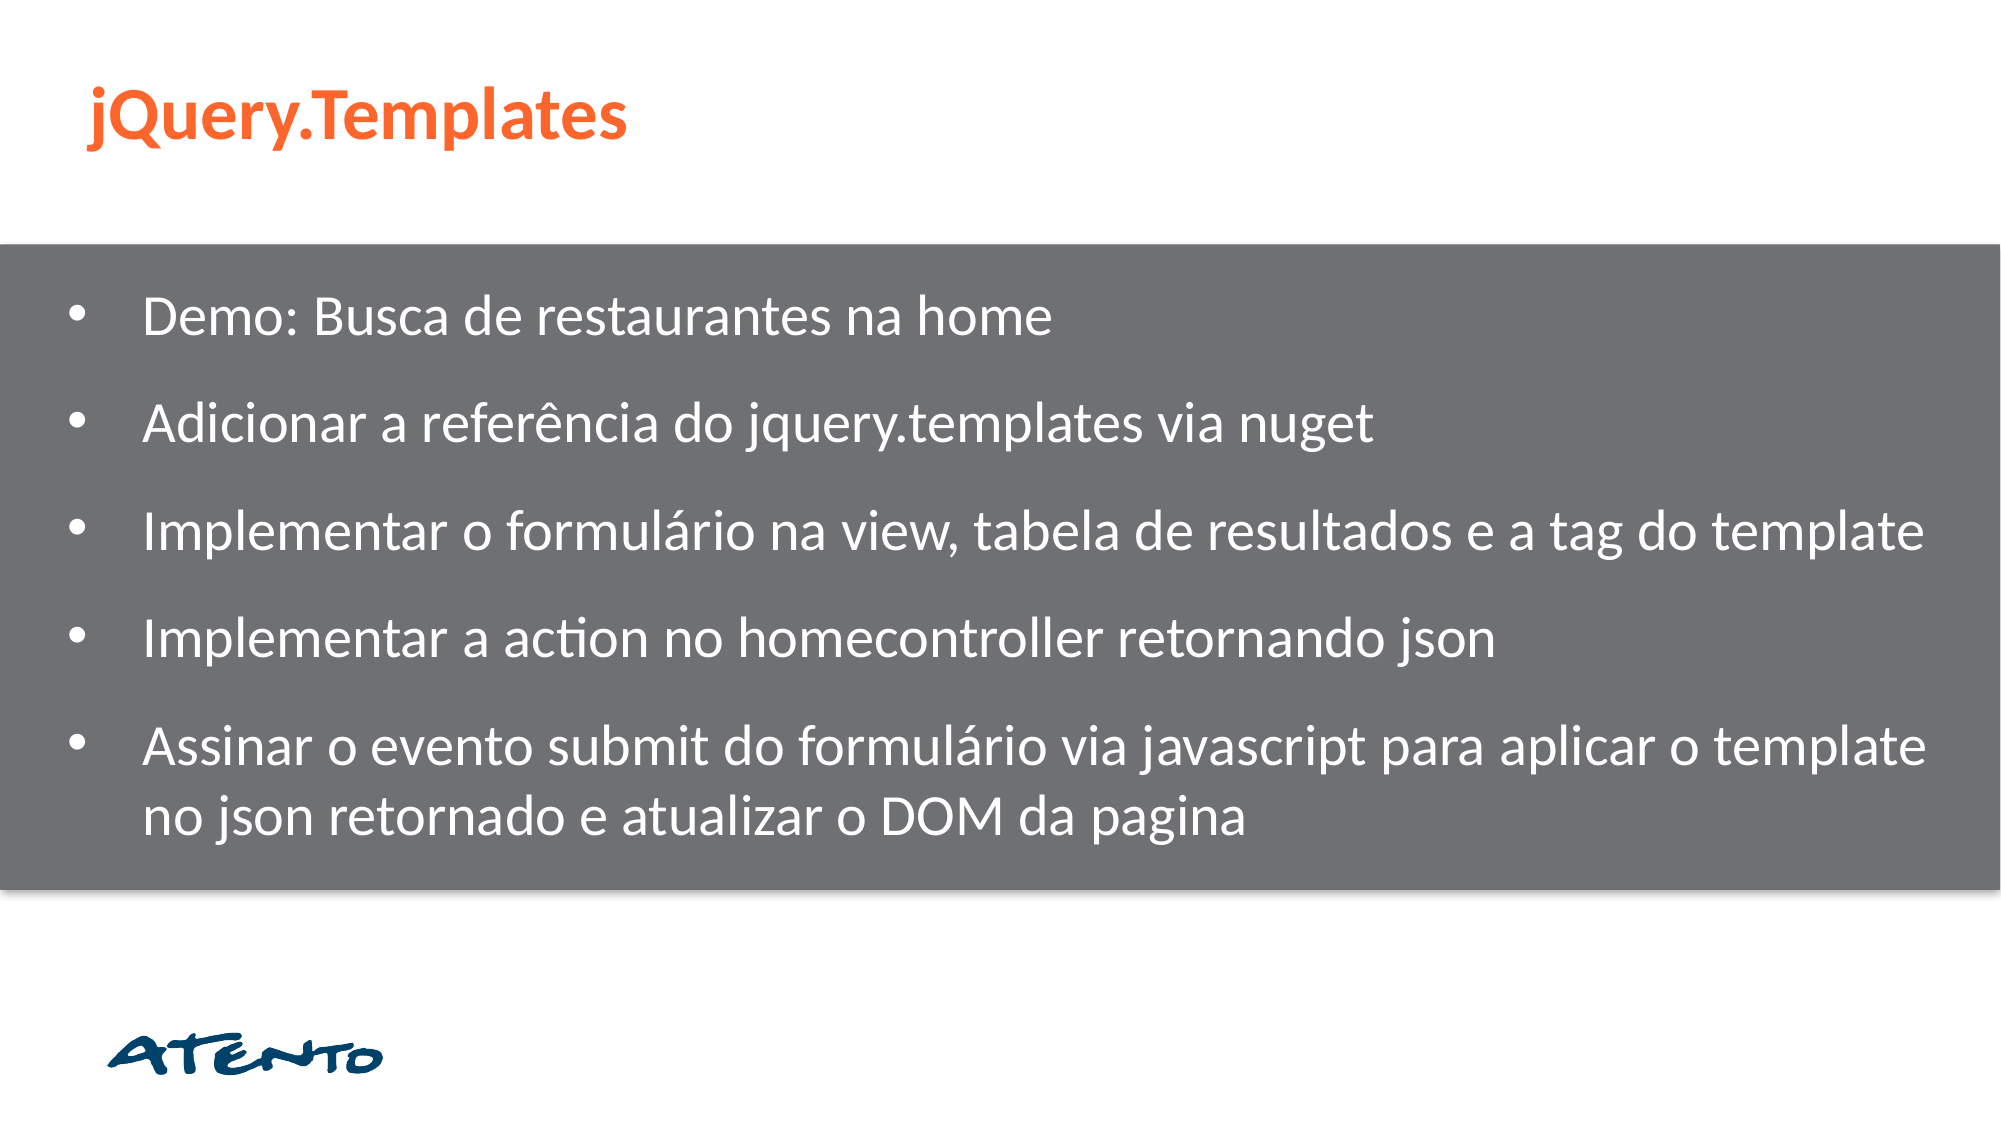

jQuery.Templates

Demo: Busca de restaurantes na home
Adicionar a referência do jquery.templates via nuget
Implementar o formulário na view, tabela de resultados e a tag do template
Implementar a action no homecontroller retornando json
Assinar o evento submit do formulário via javascript para aplicar o template no json retornado e atualizar o DOM da pagina